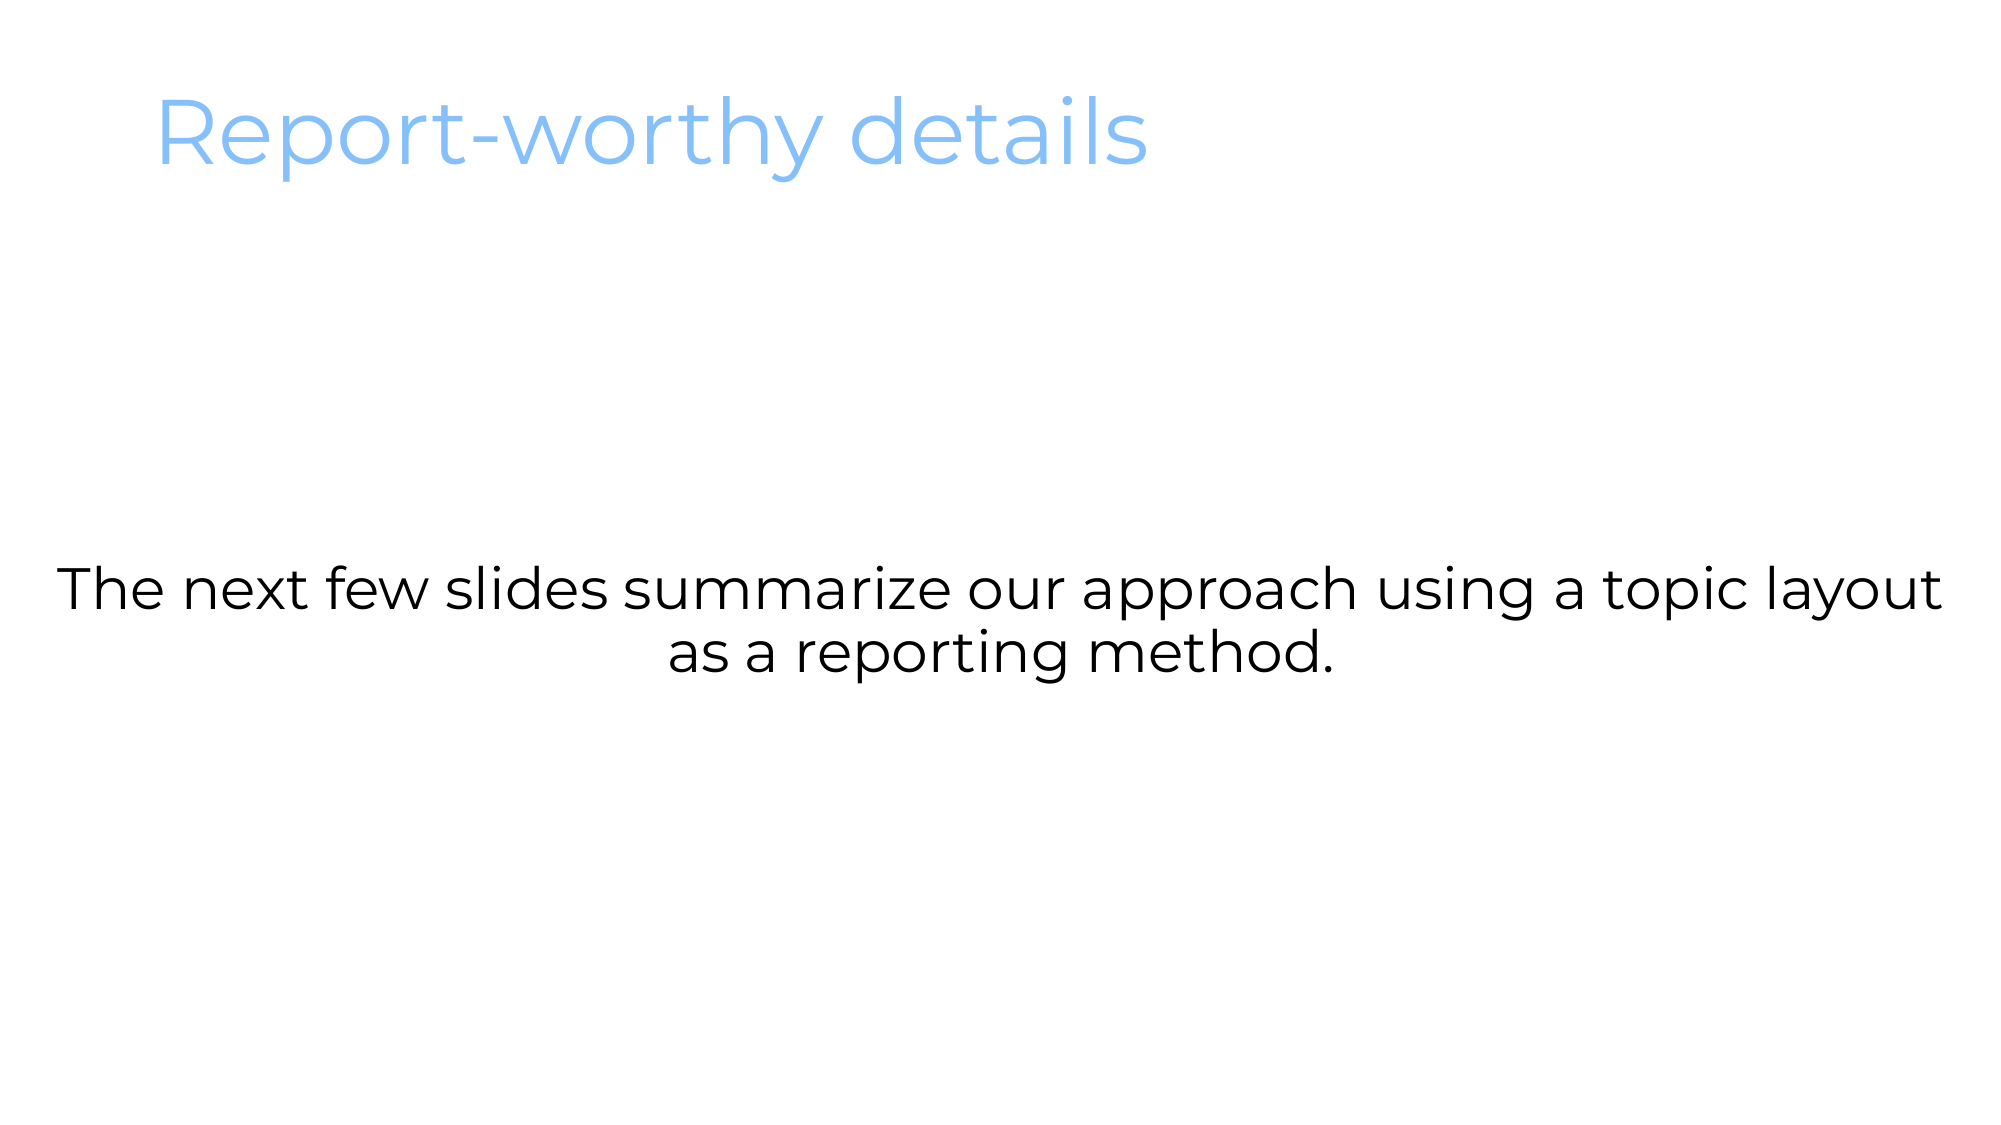

# Report-worthy details

The next few slides summarize our approach using a topic layout as a reporting method.